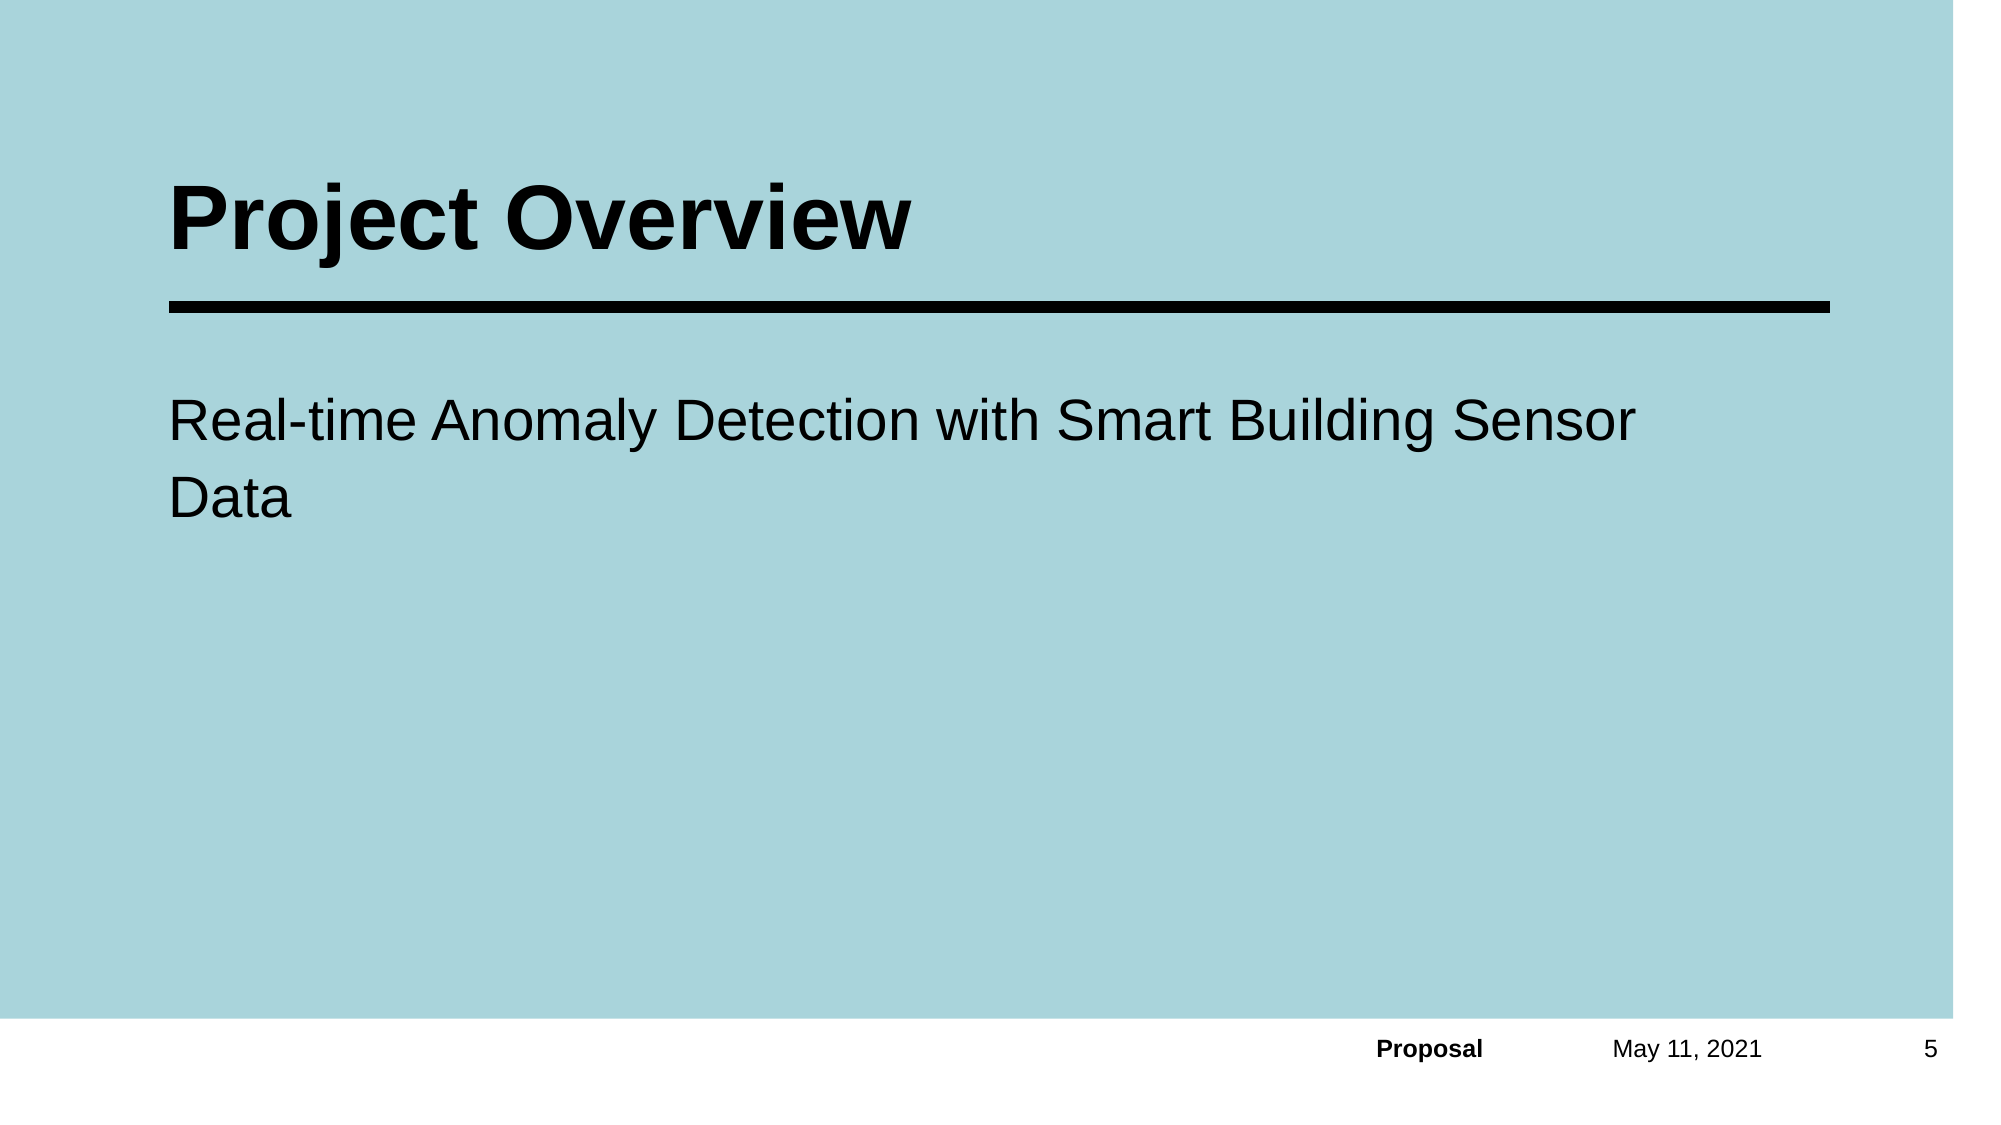

# Project Overview
Real-time Anomaly Detection with Smart Building Sensor Data

May 11, 2021
5
Proposal